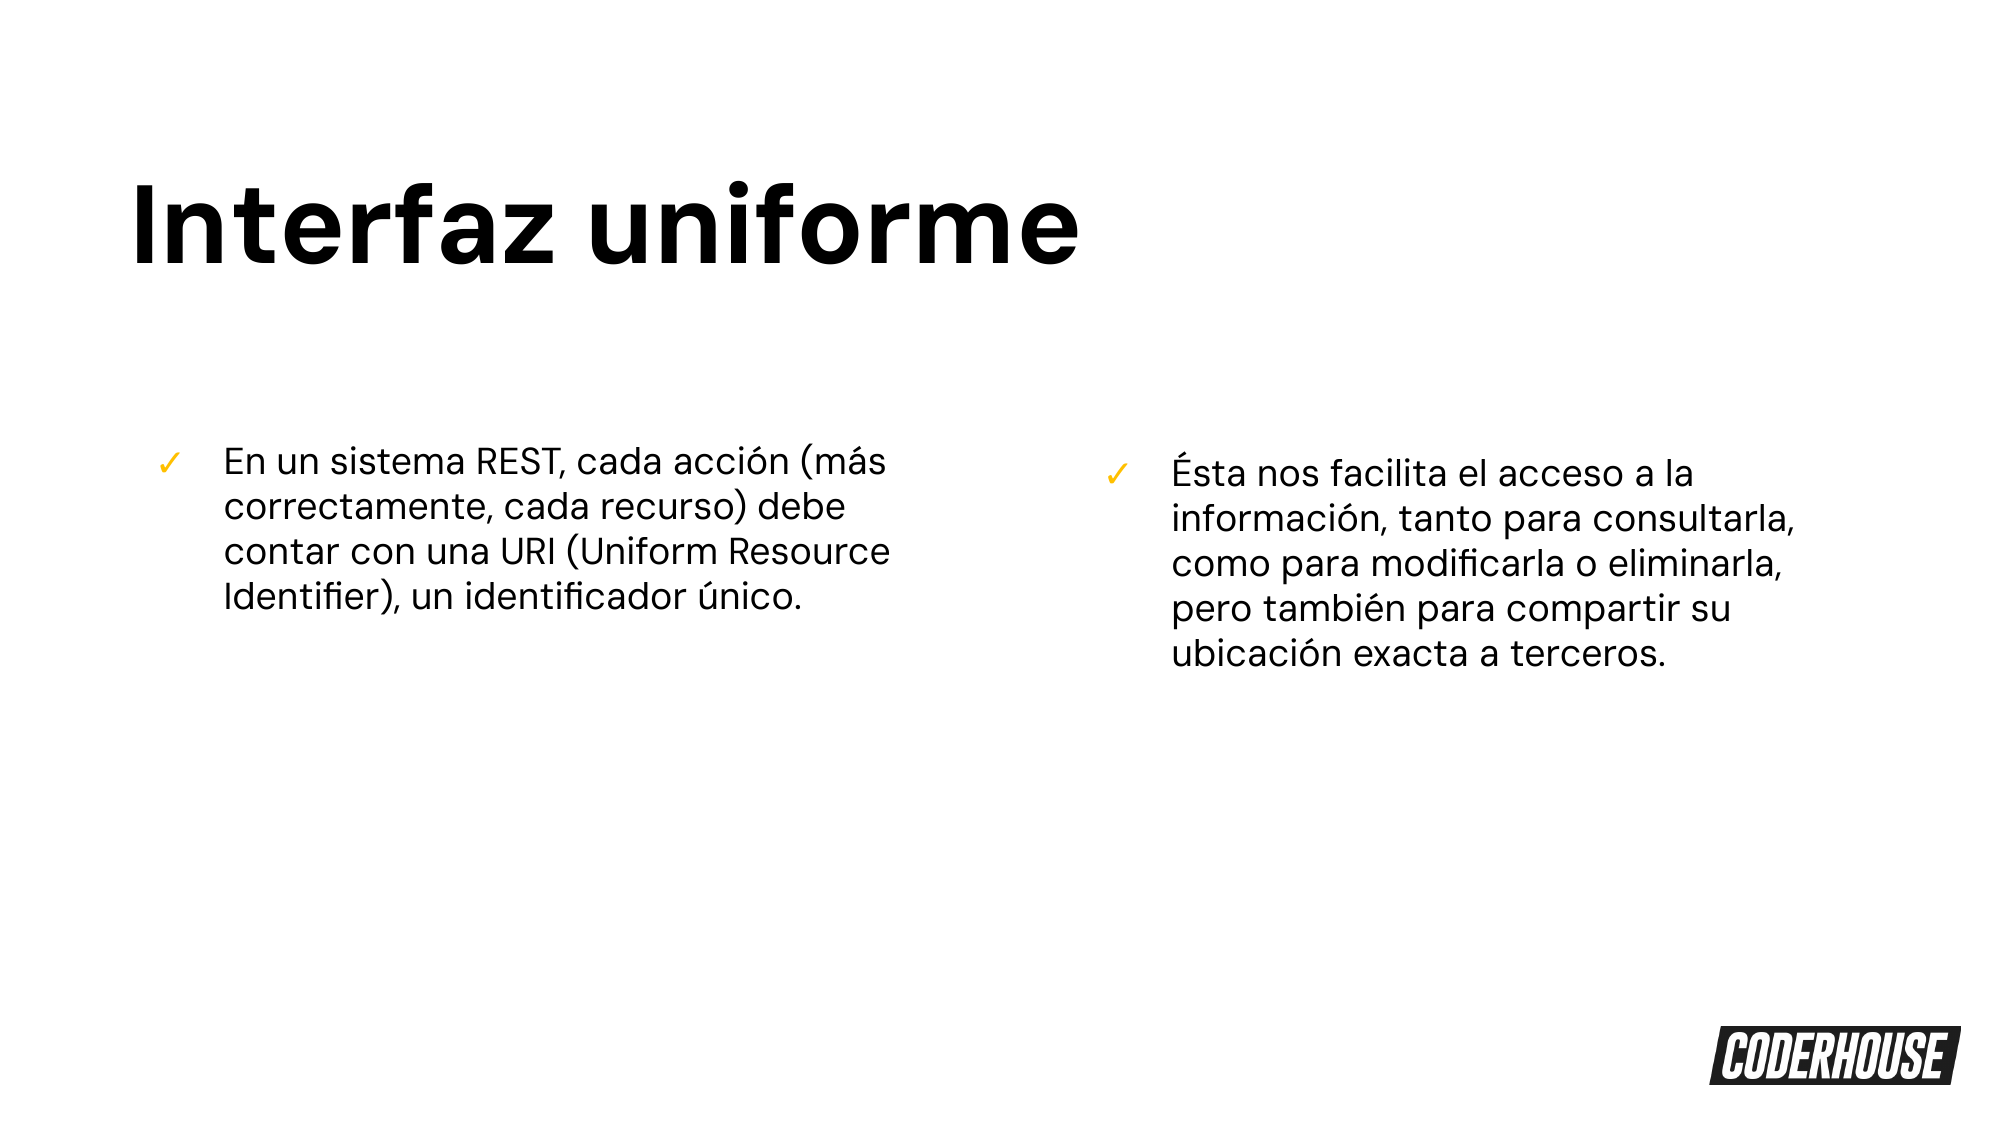

Interfaz uniforme
En un sistema REST, cada acción (más correctamente, cada recurso) debe contar con una URI (Uniform Resource Identifier), un identificador único.
Ésta nos facilita el acceso a la información, tanto para consultarla, como para modificarla o eliminarla, pero también para compartir su ubicación exacta a terceros.